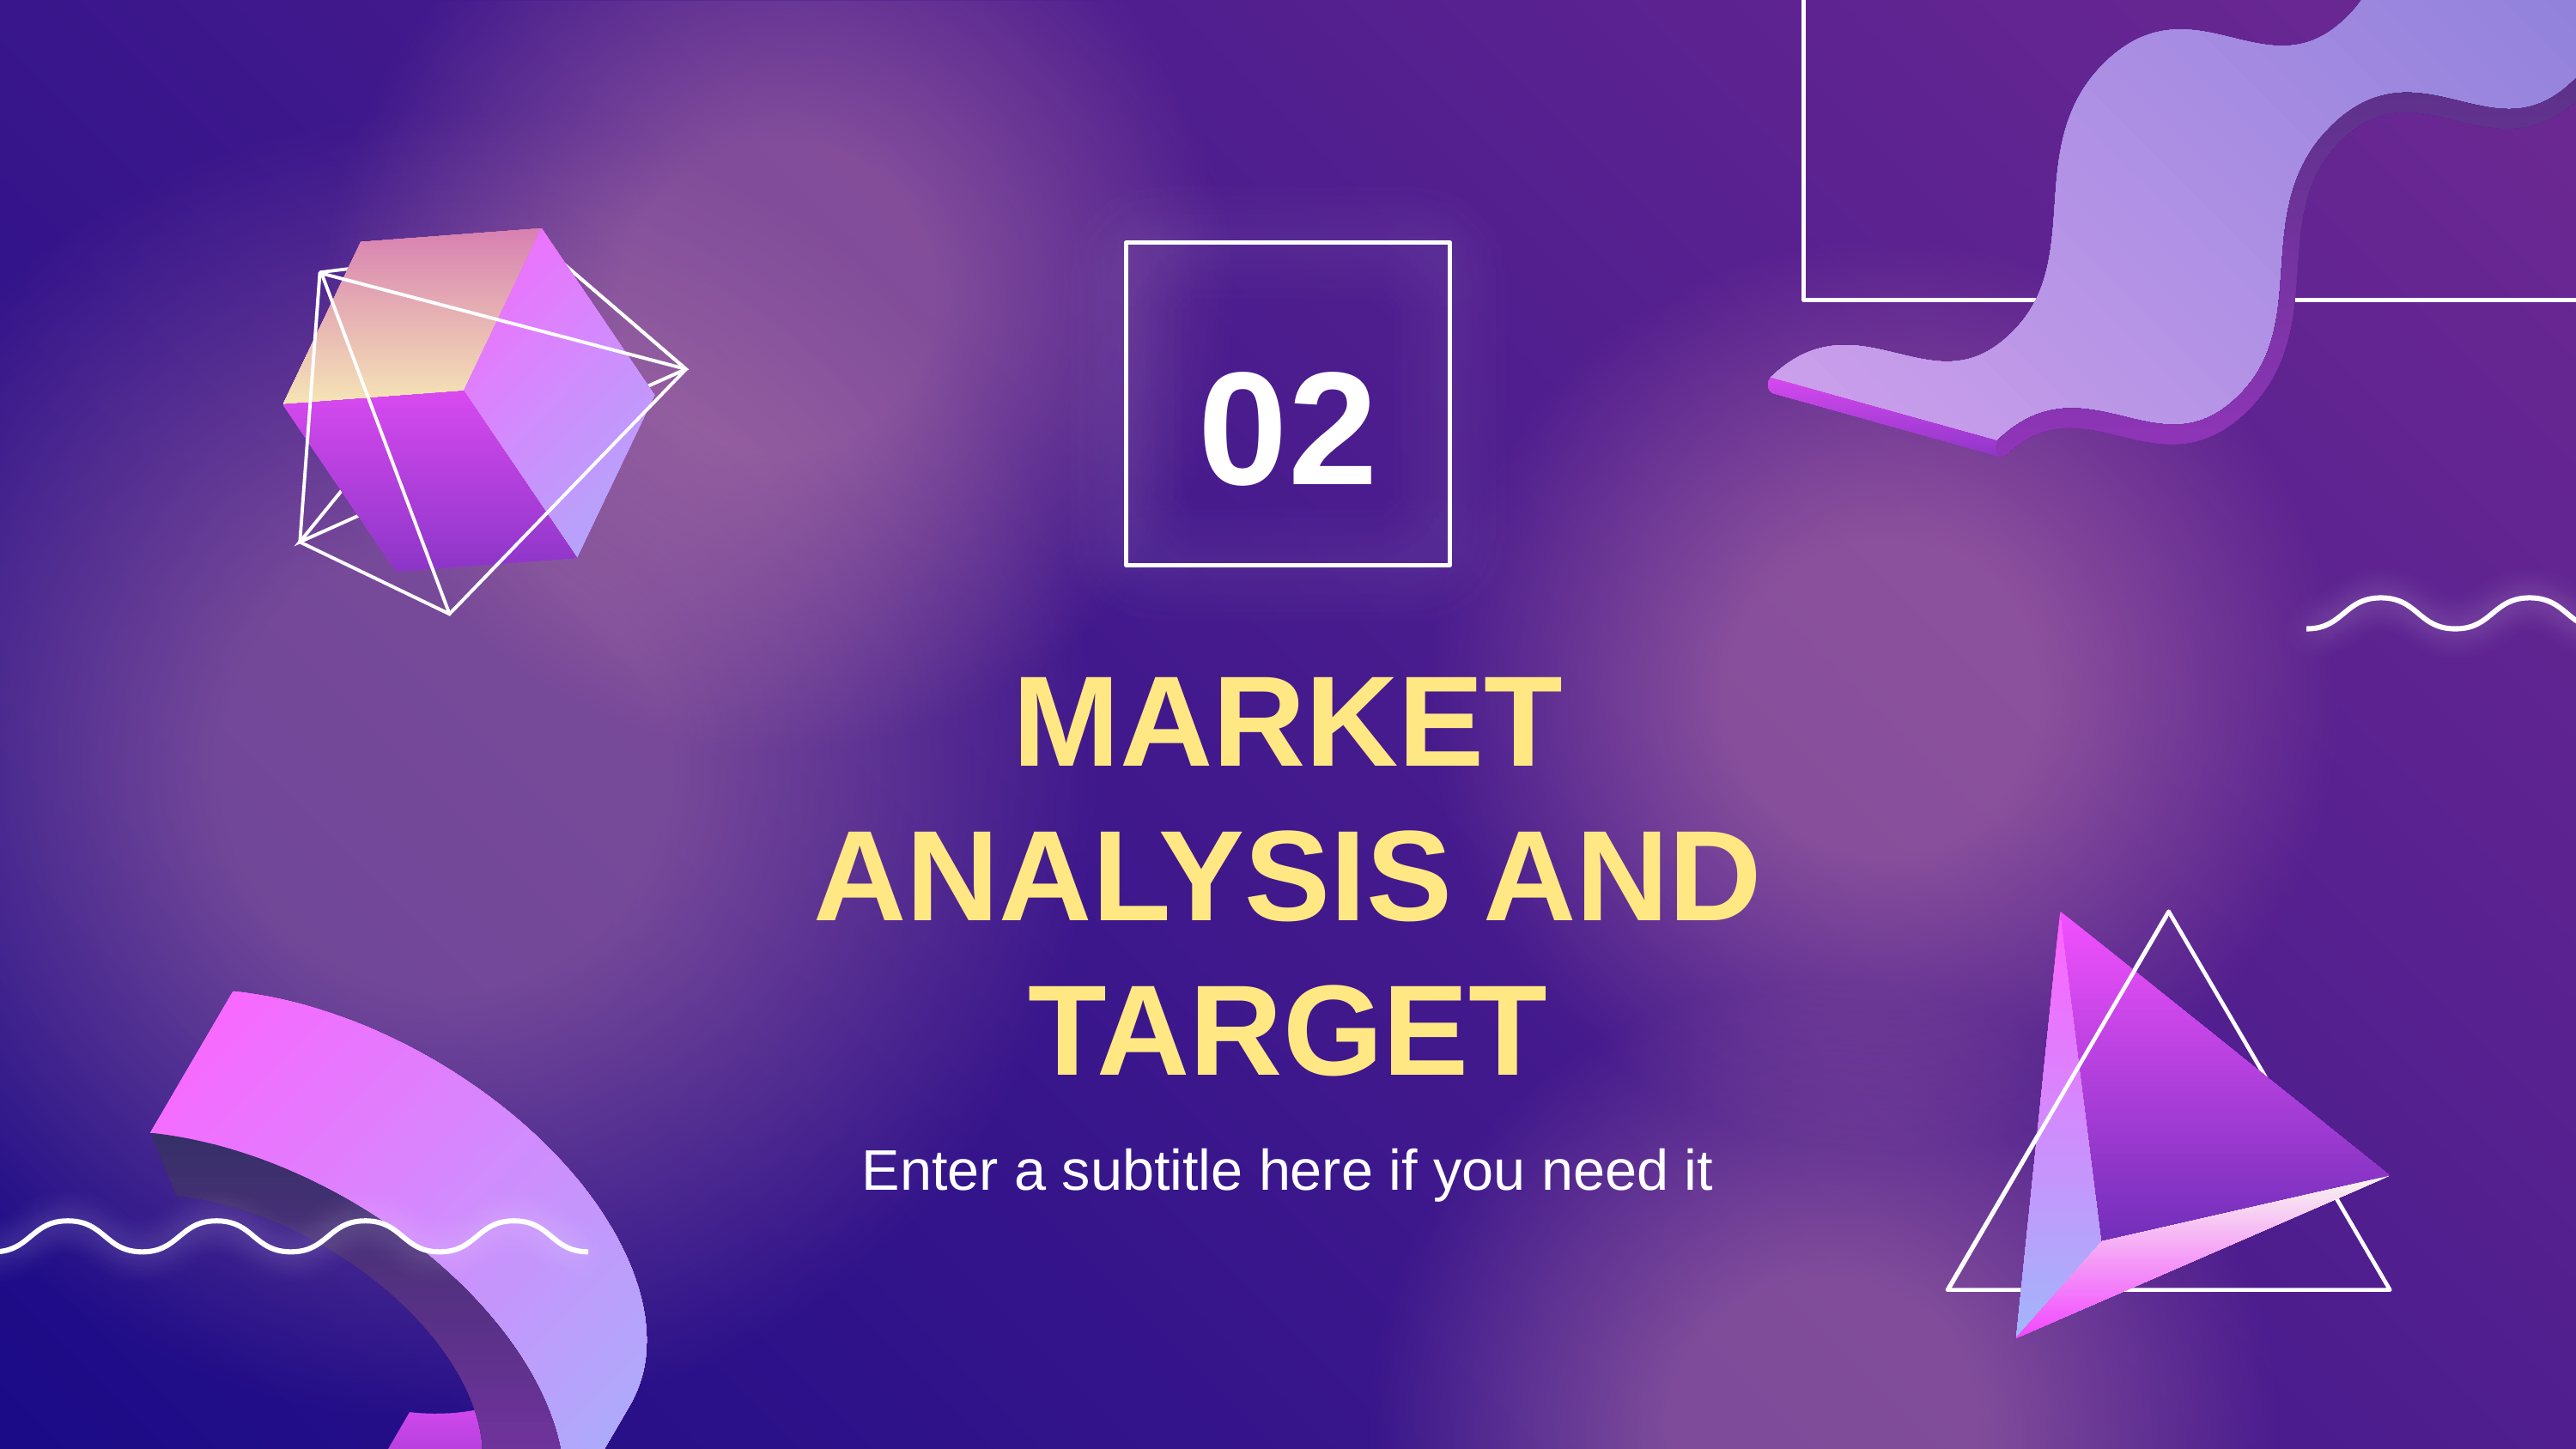

02
# MARKET ANALYSIS AND TARGET
Enter a subtitle here if you need it